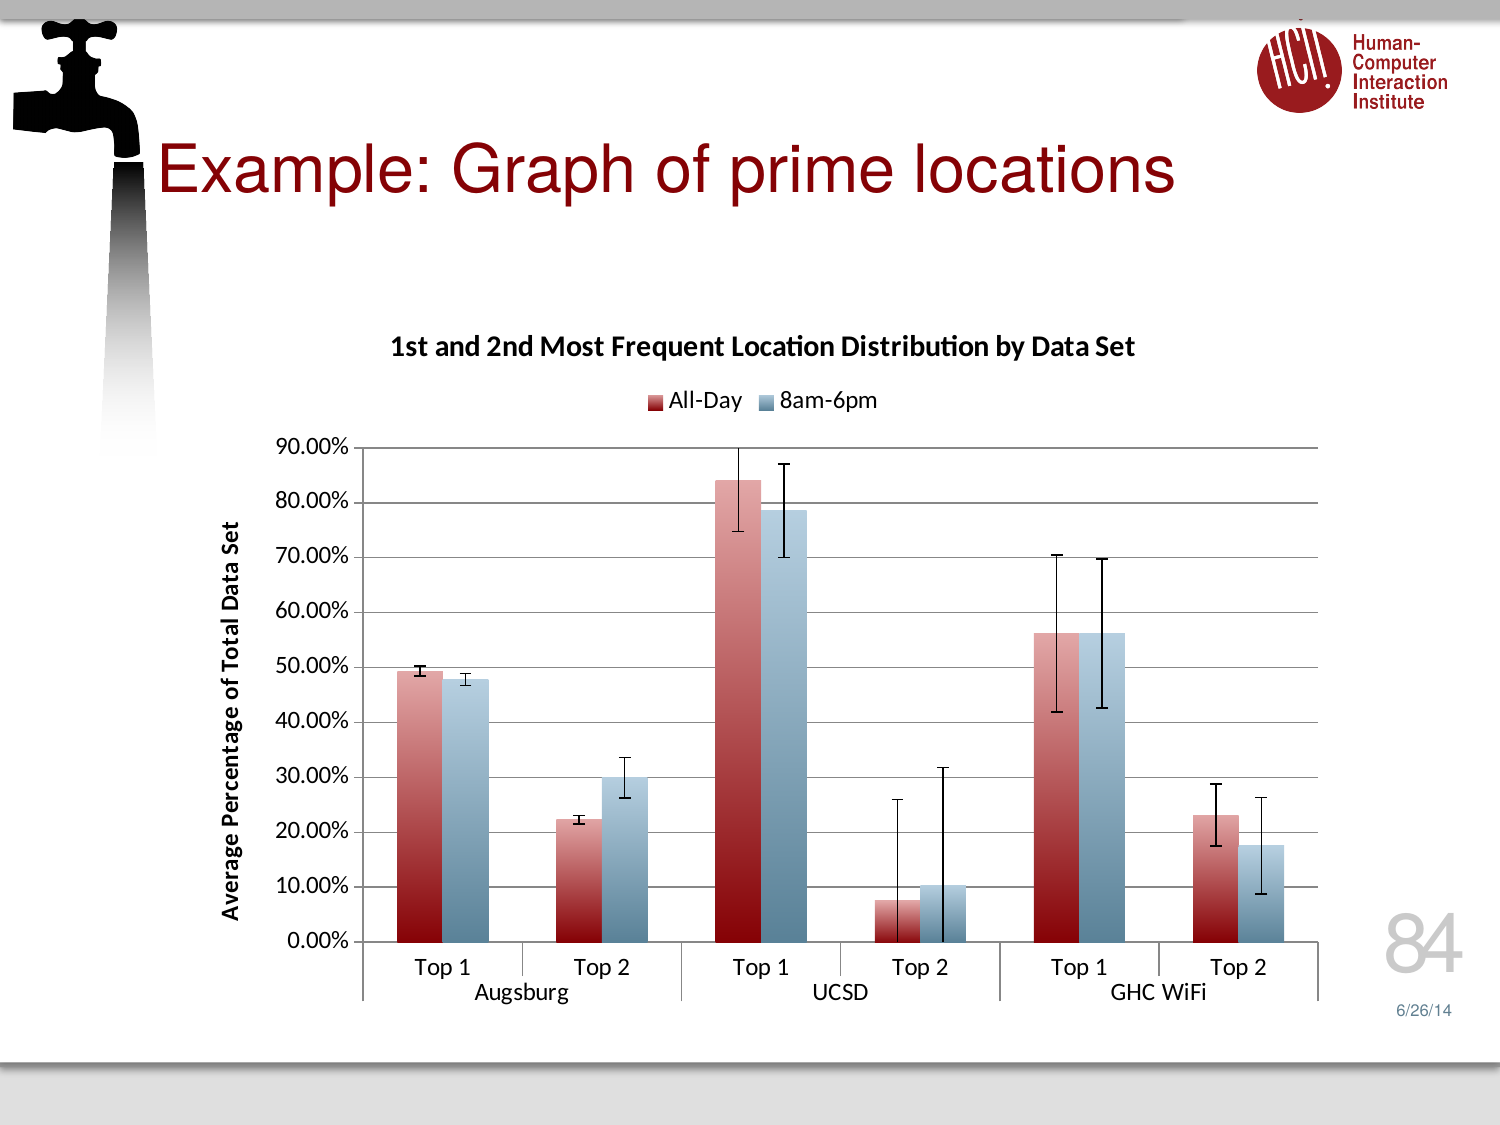

# Example: Graph of prime locations

### Chart: 1st and 2nd Most Frequent Location Distribution by Data Set

| Category | All-Day | 8am-6pm |
|---|---|---|
| Top 1 | 0.493478430946157 | 0.478163497820109 |
| Top 2 | 0.22273868332615 | 0.299202963275492 |
| Top 1 | 0.840208790697674 | 0.785522360465116 |
| Top 2 | 0.0756394457831325 | 0.102750272727272 |
| Top 1 | 0.56201415 | 0.562049425 |
| Top 2 | 0.2311639 | 0.1757725 |
84
6/26/14